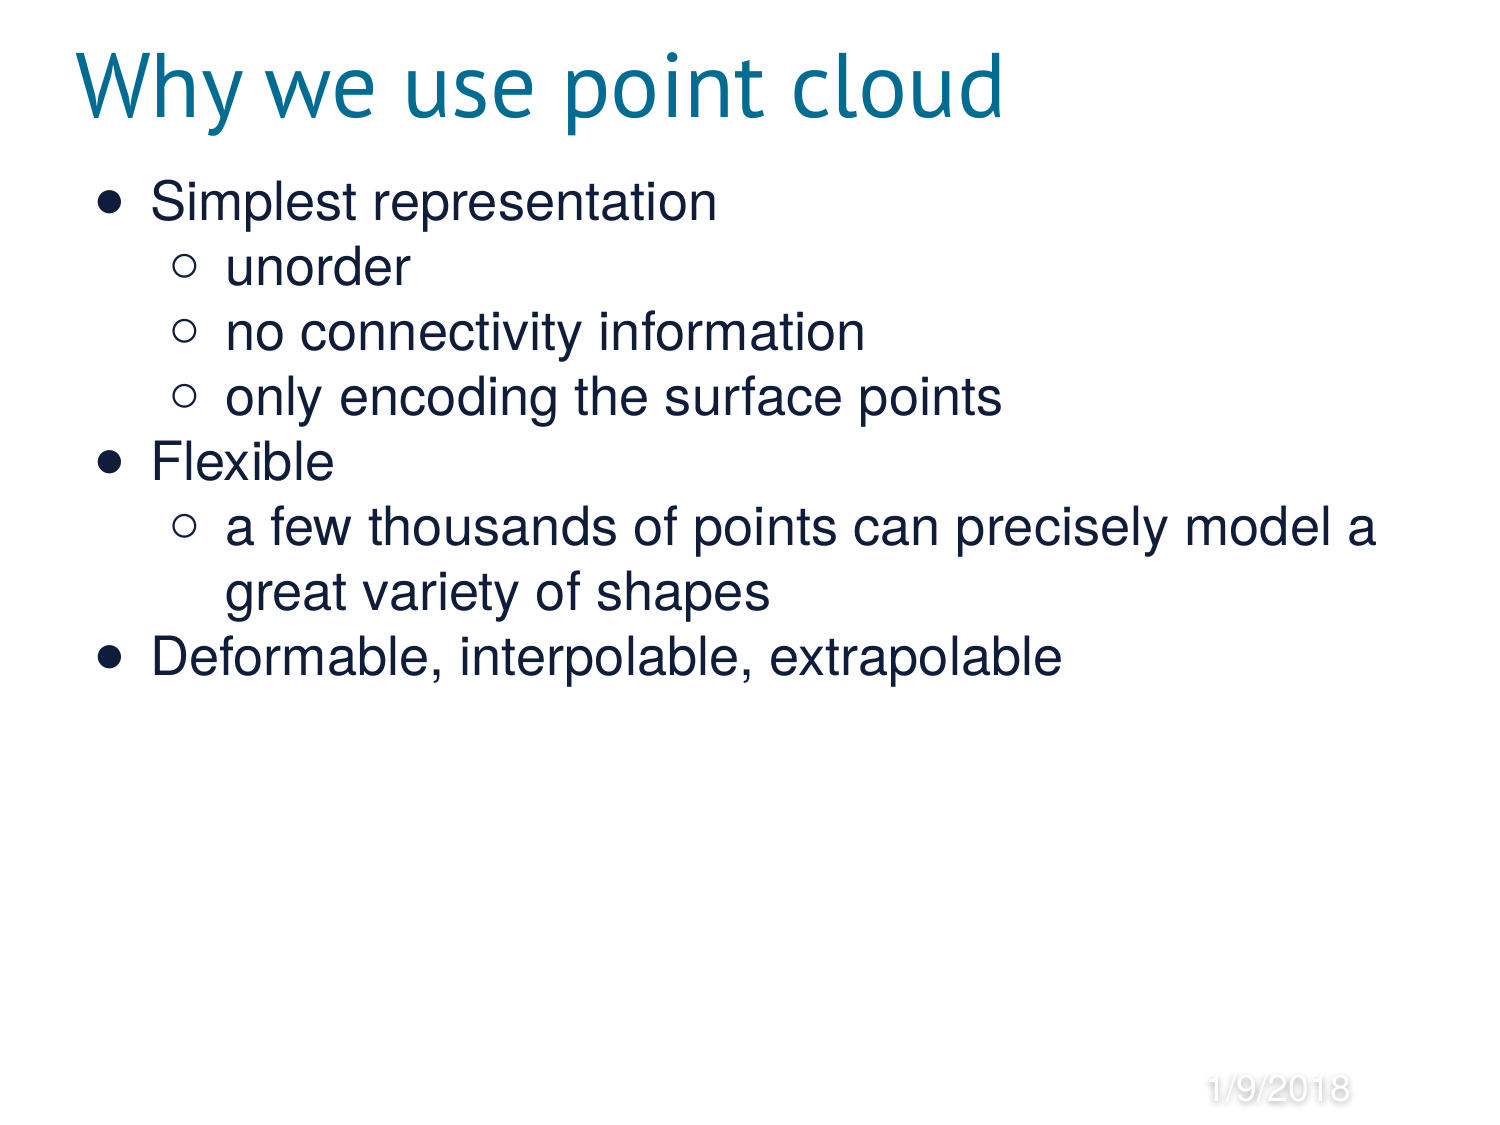

# Why we use point cloud
Simplest representation
unorder
no connectivity information
only encoding the surface points
Flexible
a few thousands of points can precisely model a great variety of shapes
Deformable, interpolable, extrapolable

13